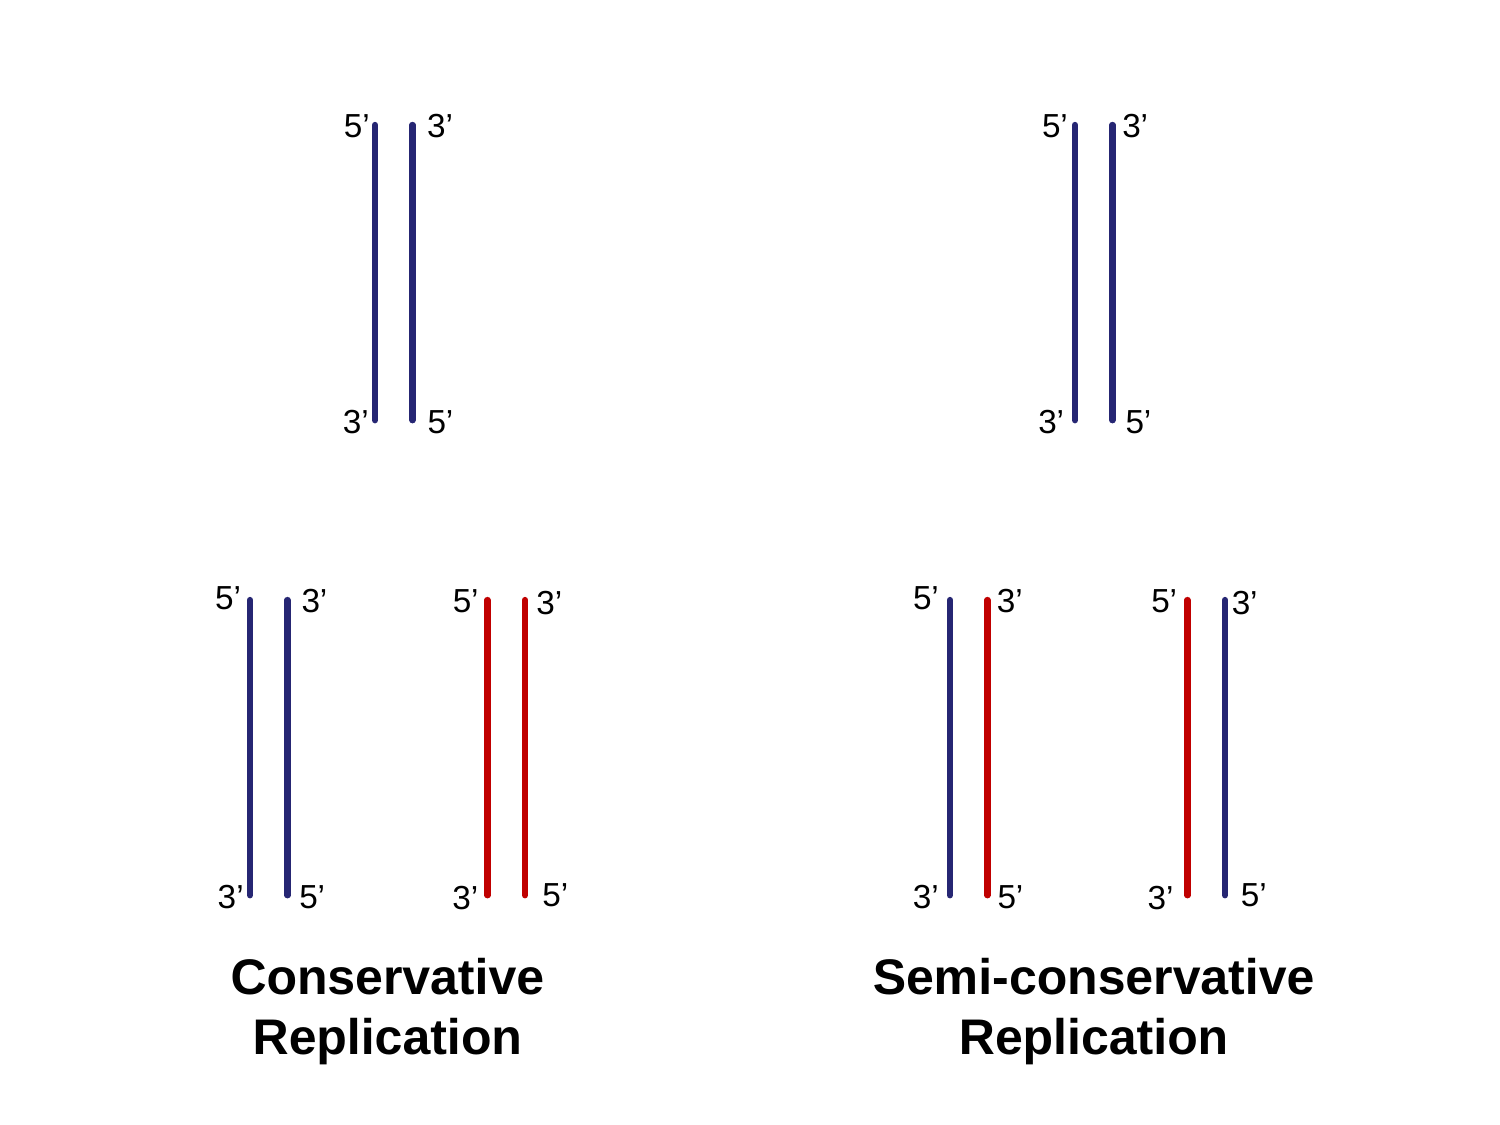

5’
3’
3’
5’
5’
3’
3’
5’
5’
3’
5’
3’
5’
3’
5’
3’
5’
3’
5’
3’
5’
3’
5’
3’
Semi-conservative Replication
Conservative Replication